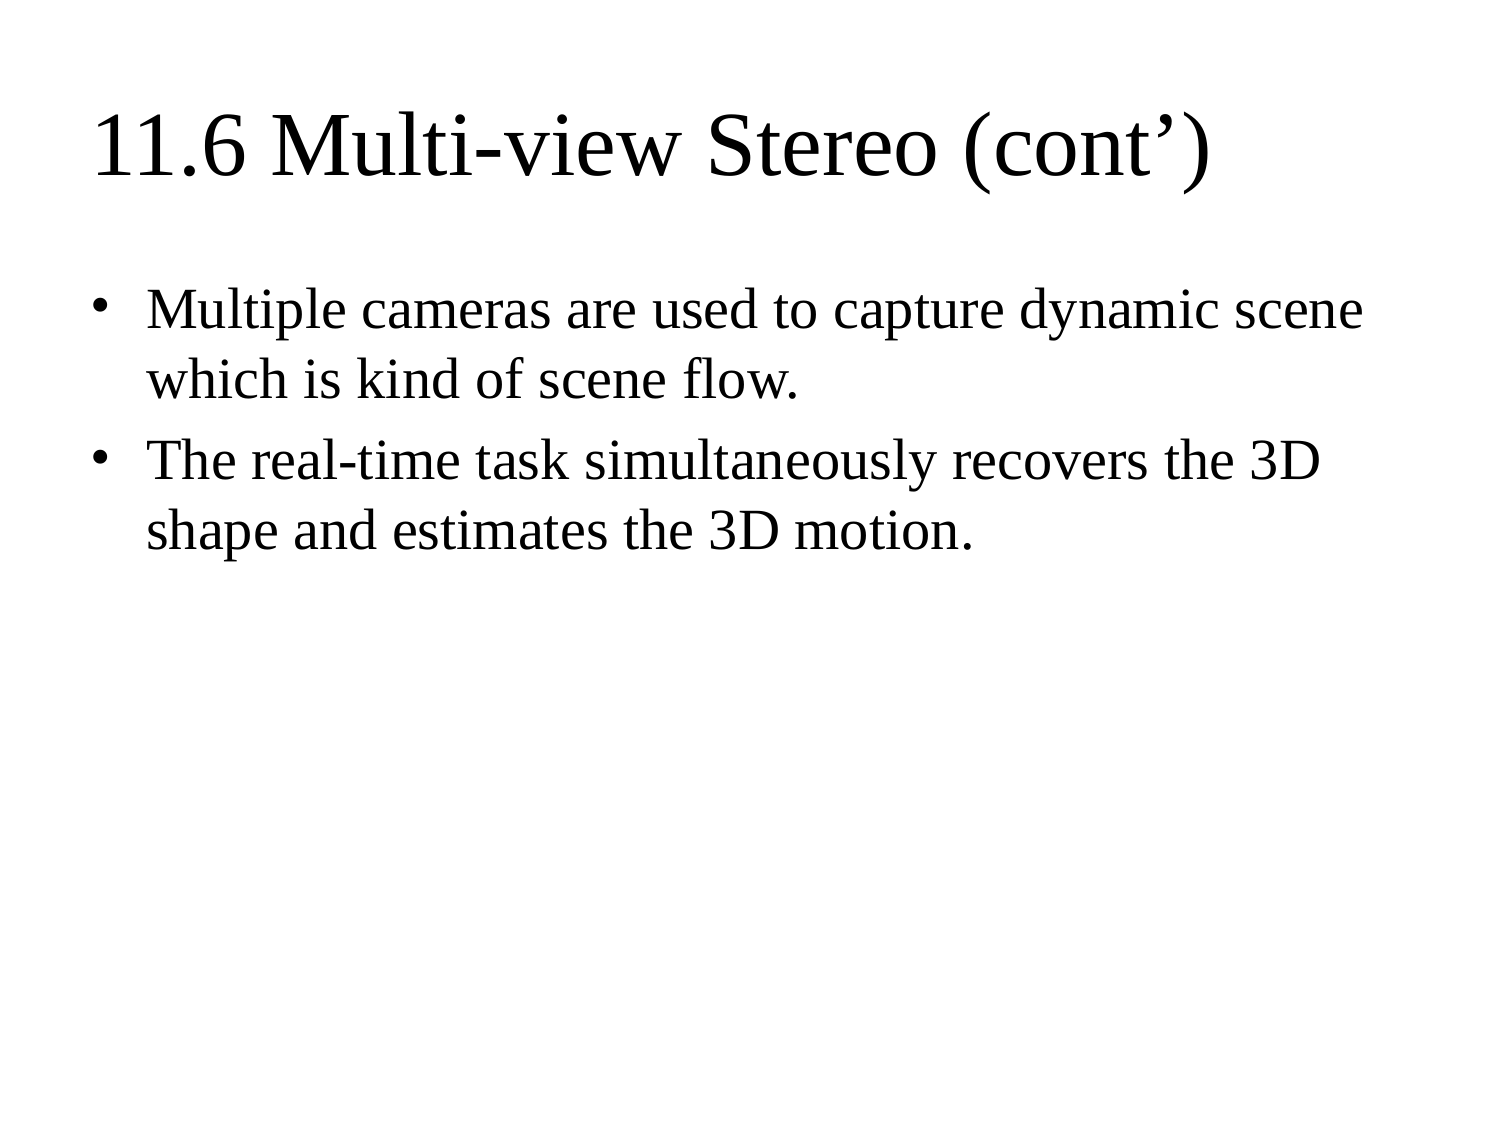

# 11.6 Multi-view Stereo (cont’)
Multiple cameras are used to capture dynamic scene which is kind of scene flow.
The real-time task simultaneously recovers the 3D shape and estimates the 3D motion.